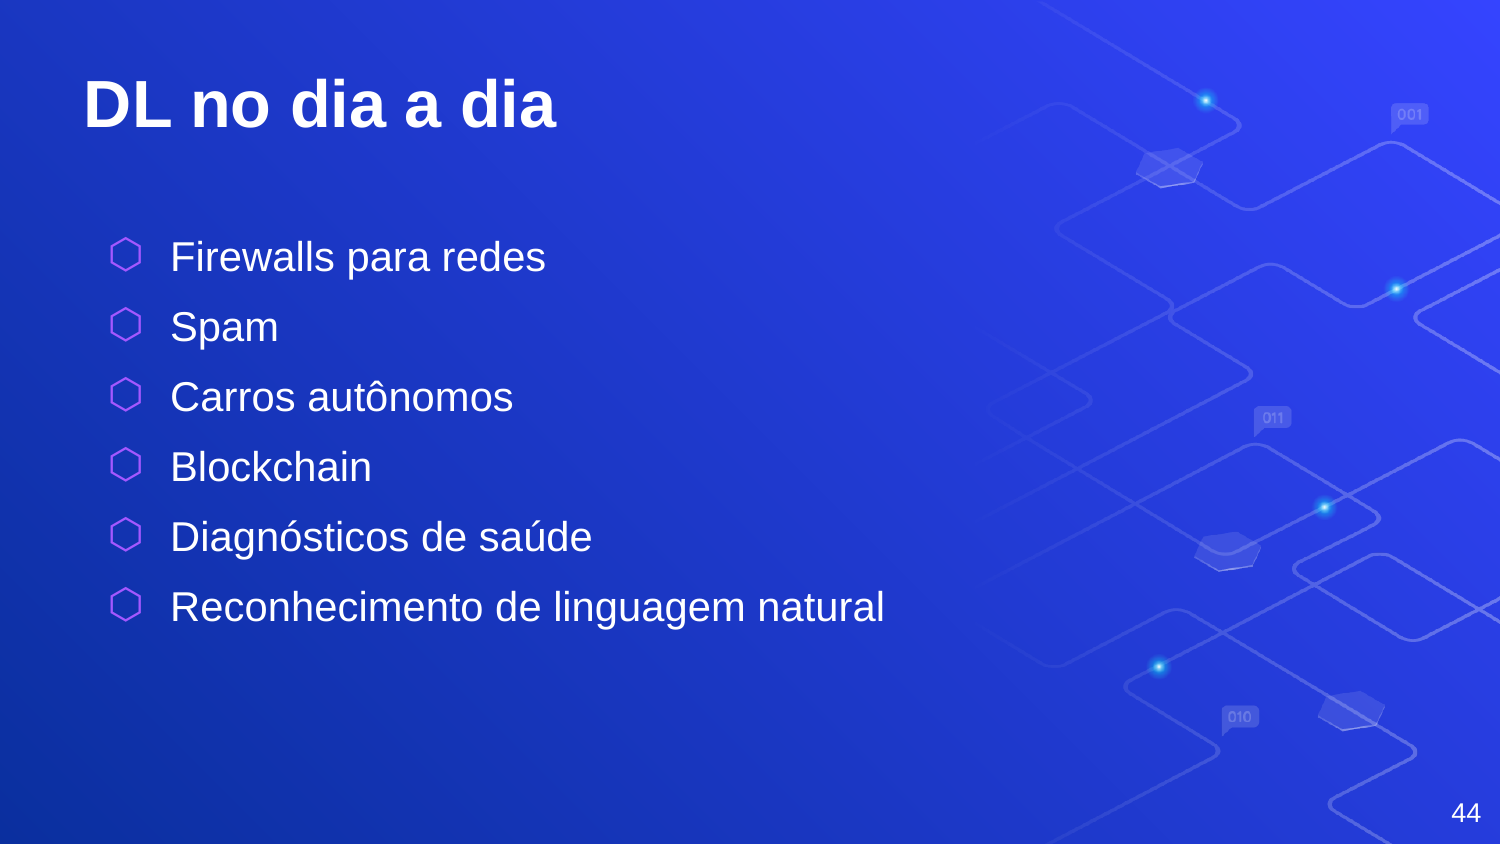

# DL no dia a dia
Firewalls para redes
Spam
Carros autônomos
Blockchain
Diagnósticos de saúde
Reconhecimento de linguagem natural

44